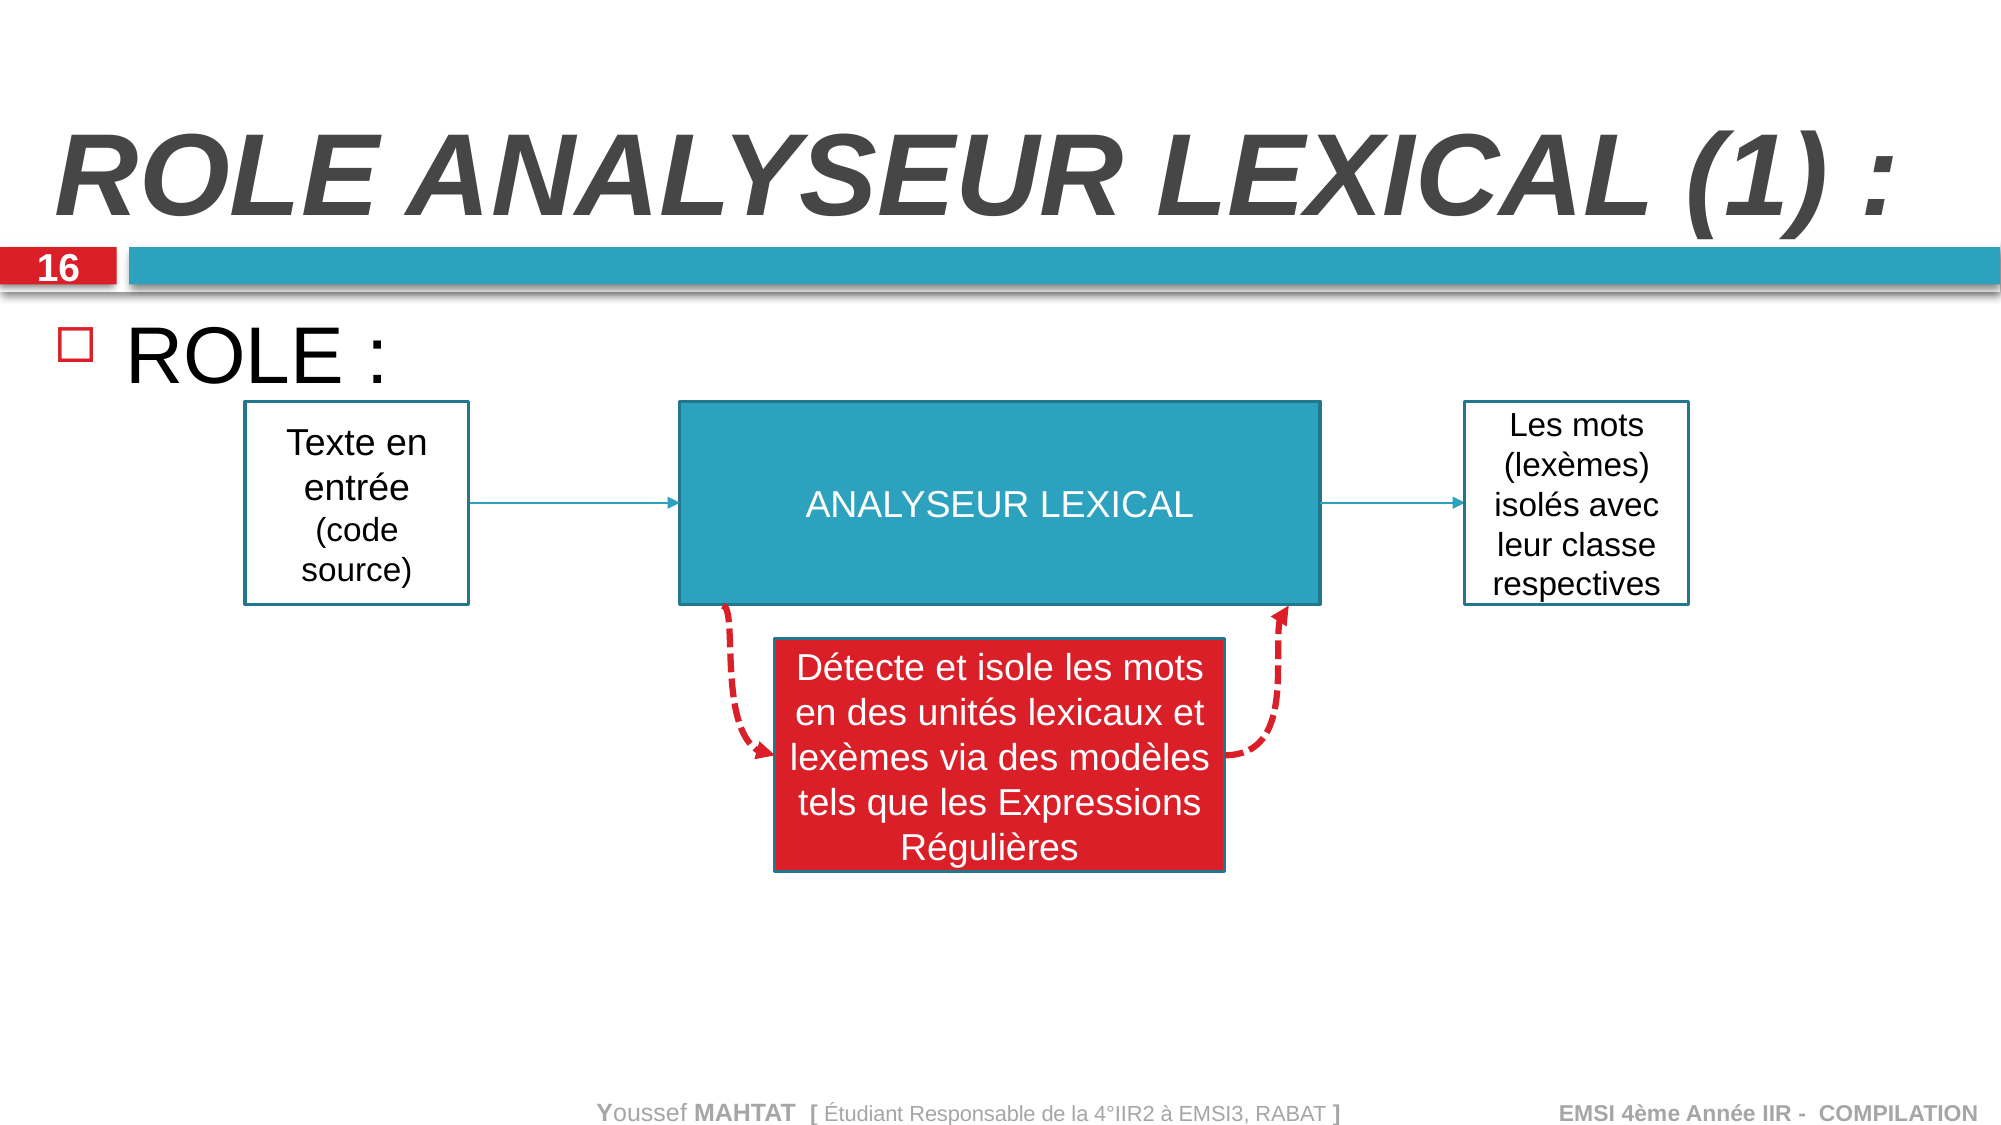

# ROLE ANALYSEUR LEXICAL (1) :
16
ROLE :
Texte en entrée
(code source)
ANALYSEUR LEXICAL
Les mots (lexèmes) isolés avec leur classe respectives
Détecte et isole les mots en des unités lexicaux et lexèmes via des modèles tels que les Expressions Régulières